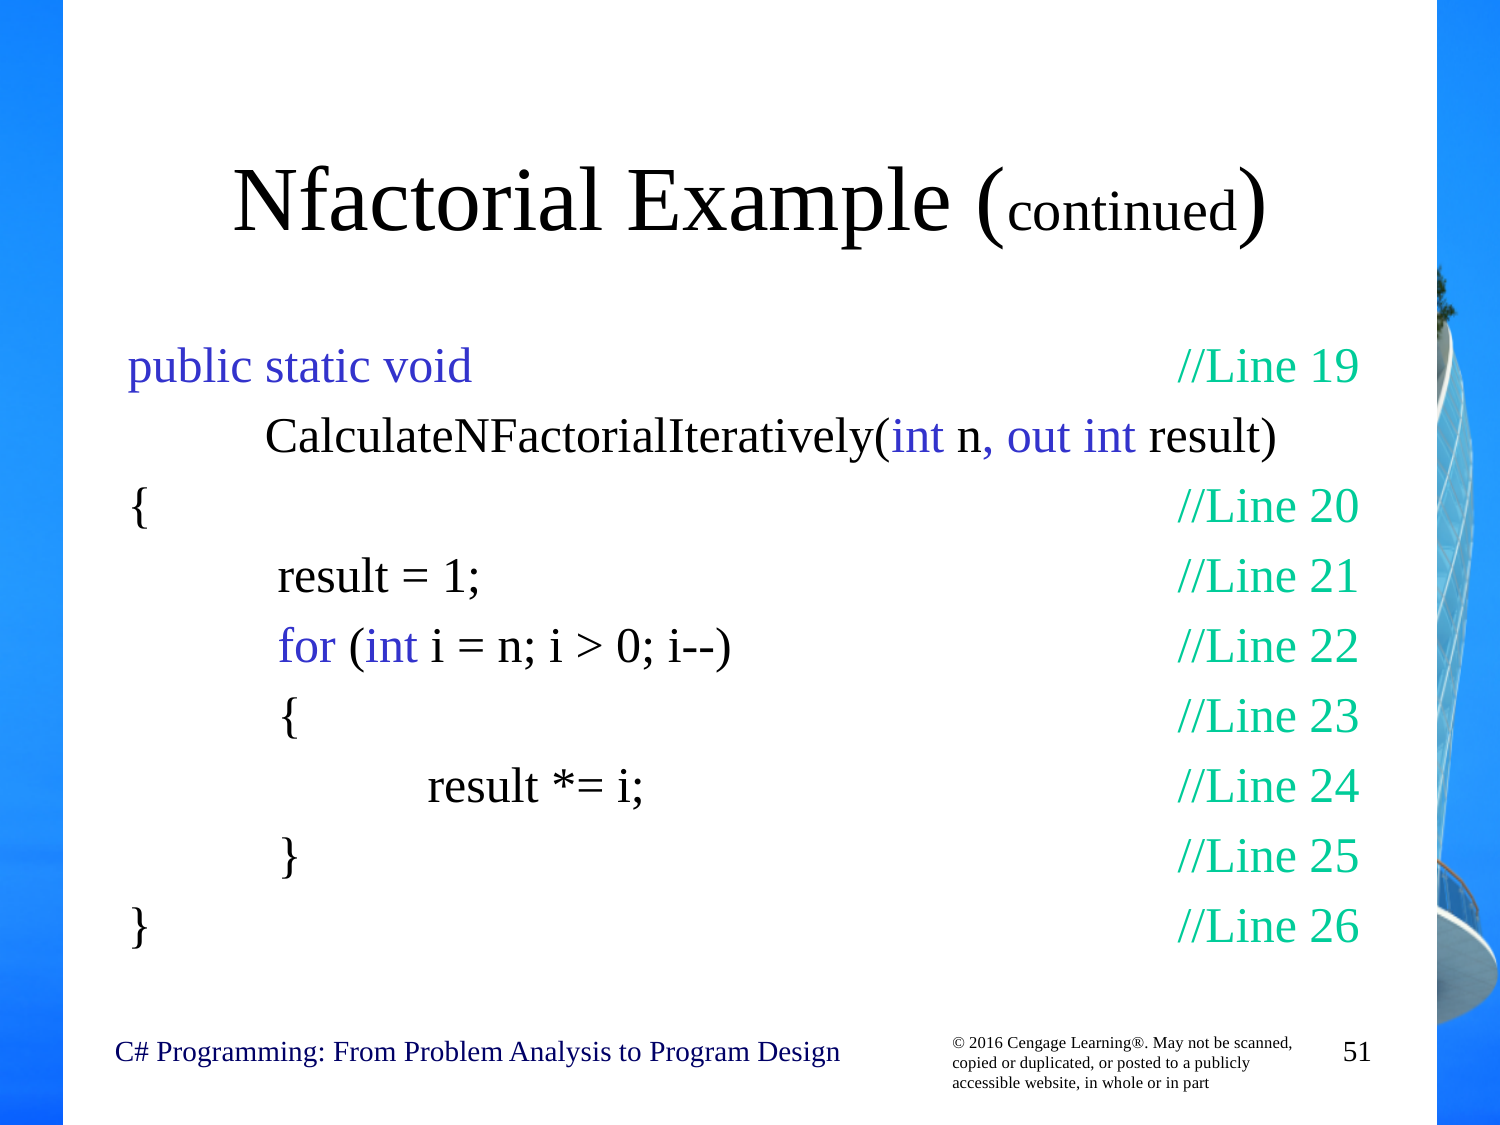

# Nfactorial Example (continued)
public static void 					//Line 19
           CalculateNFactorialIteratively(int n, out int result)
{ 							//Line 20
	result = 1; 					//Line 21
	for (int i = n; i > 0; i--) 			//Line 22
	{ 						//Line 23
		result *= i; 				//Line 24
	} 						//Line 25
} 							//Line 26

C# Programming: From Problem Analysis to Program Design

51